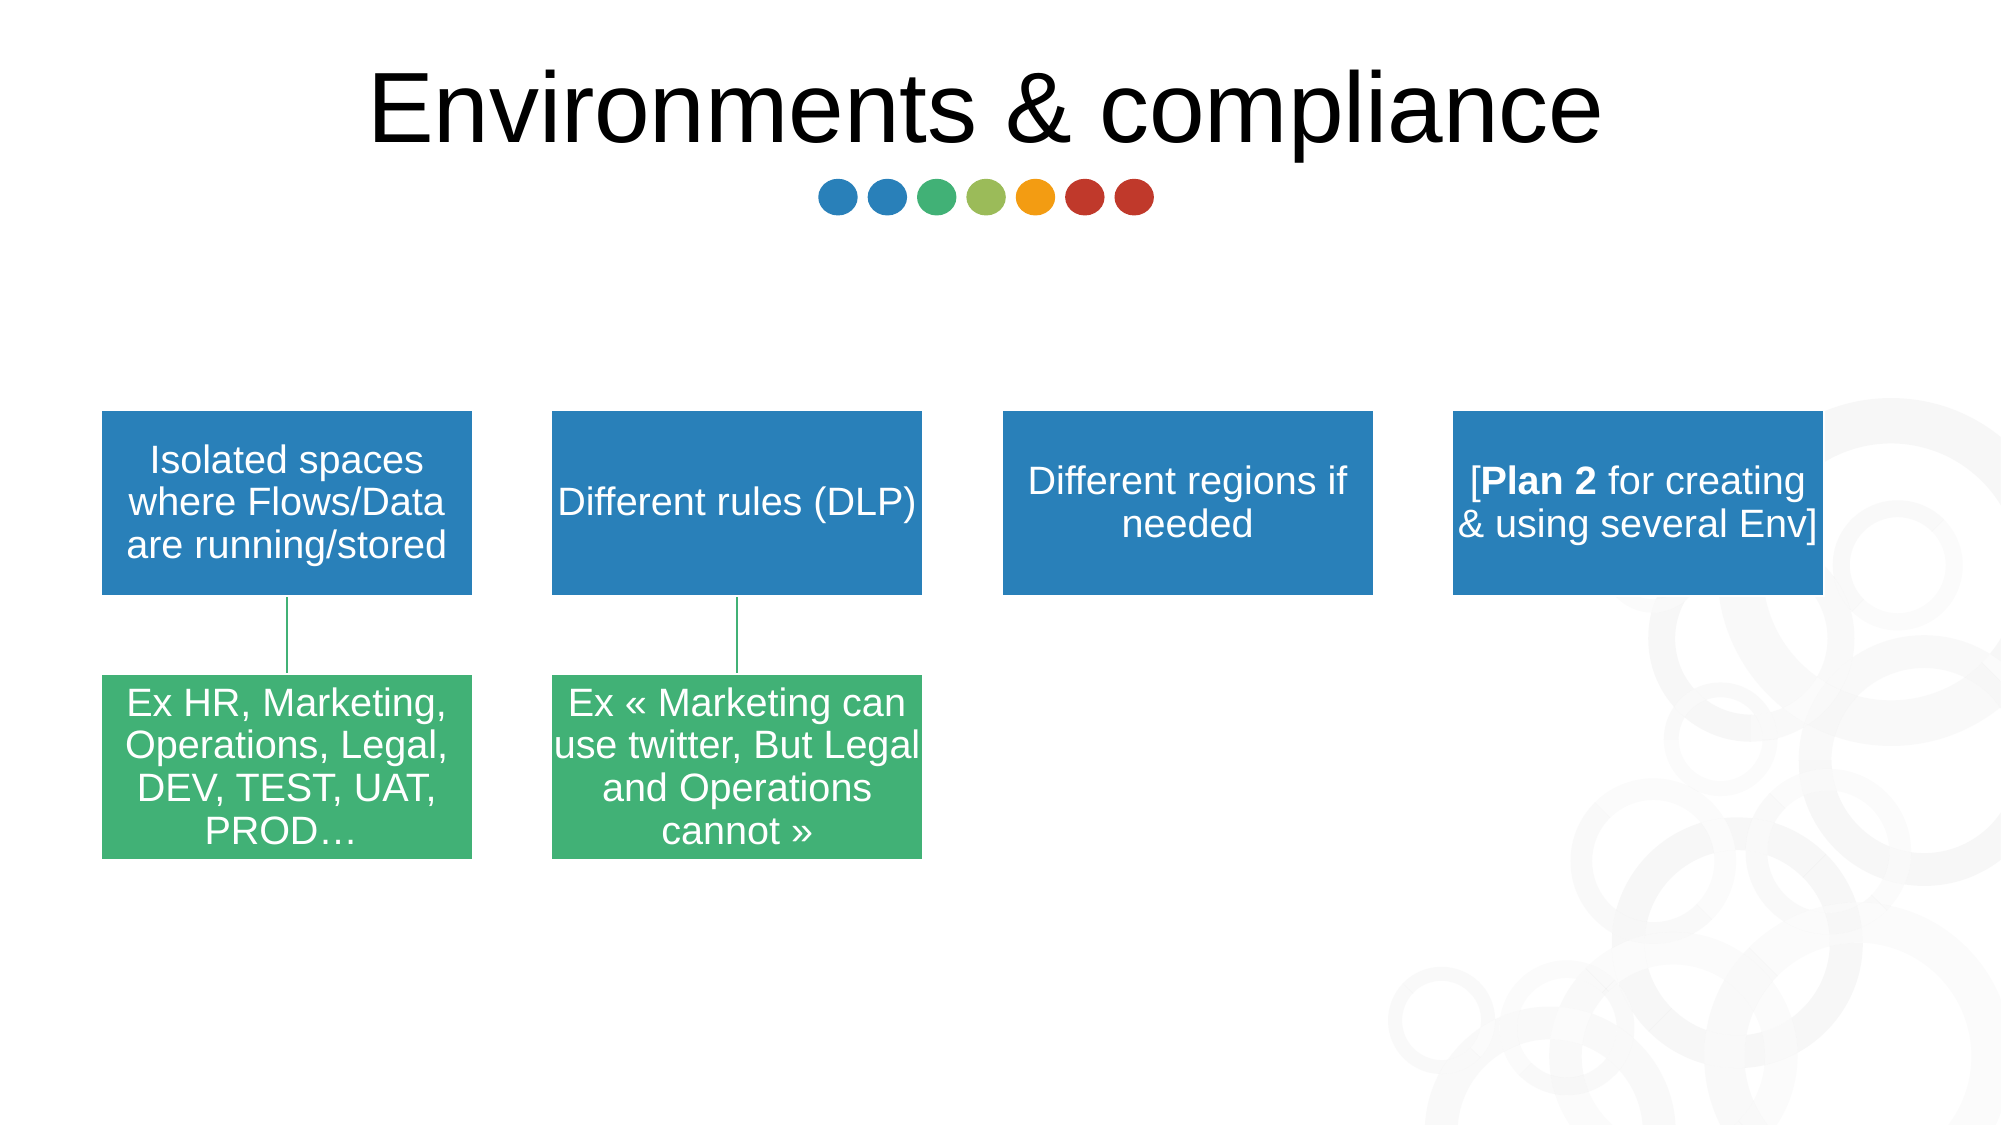

# Environments & compliance
Isolated spaces where Flows/Data are running/stored
Ex HR, Marketing, Operations, Legal, DEV, TEST, UAT, PROD…
Different rules (DLP)
Ex « Marketing can use twitter, But Legal and Operations cannot »
Different regions if needed
[Plan 2 for creating & using several Env]